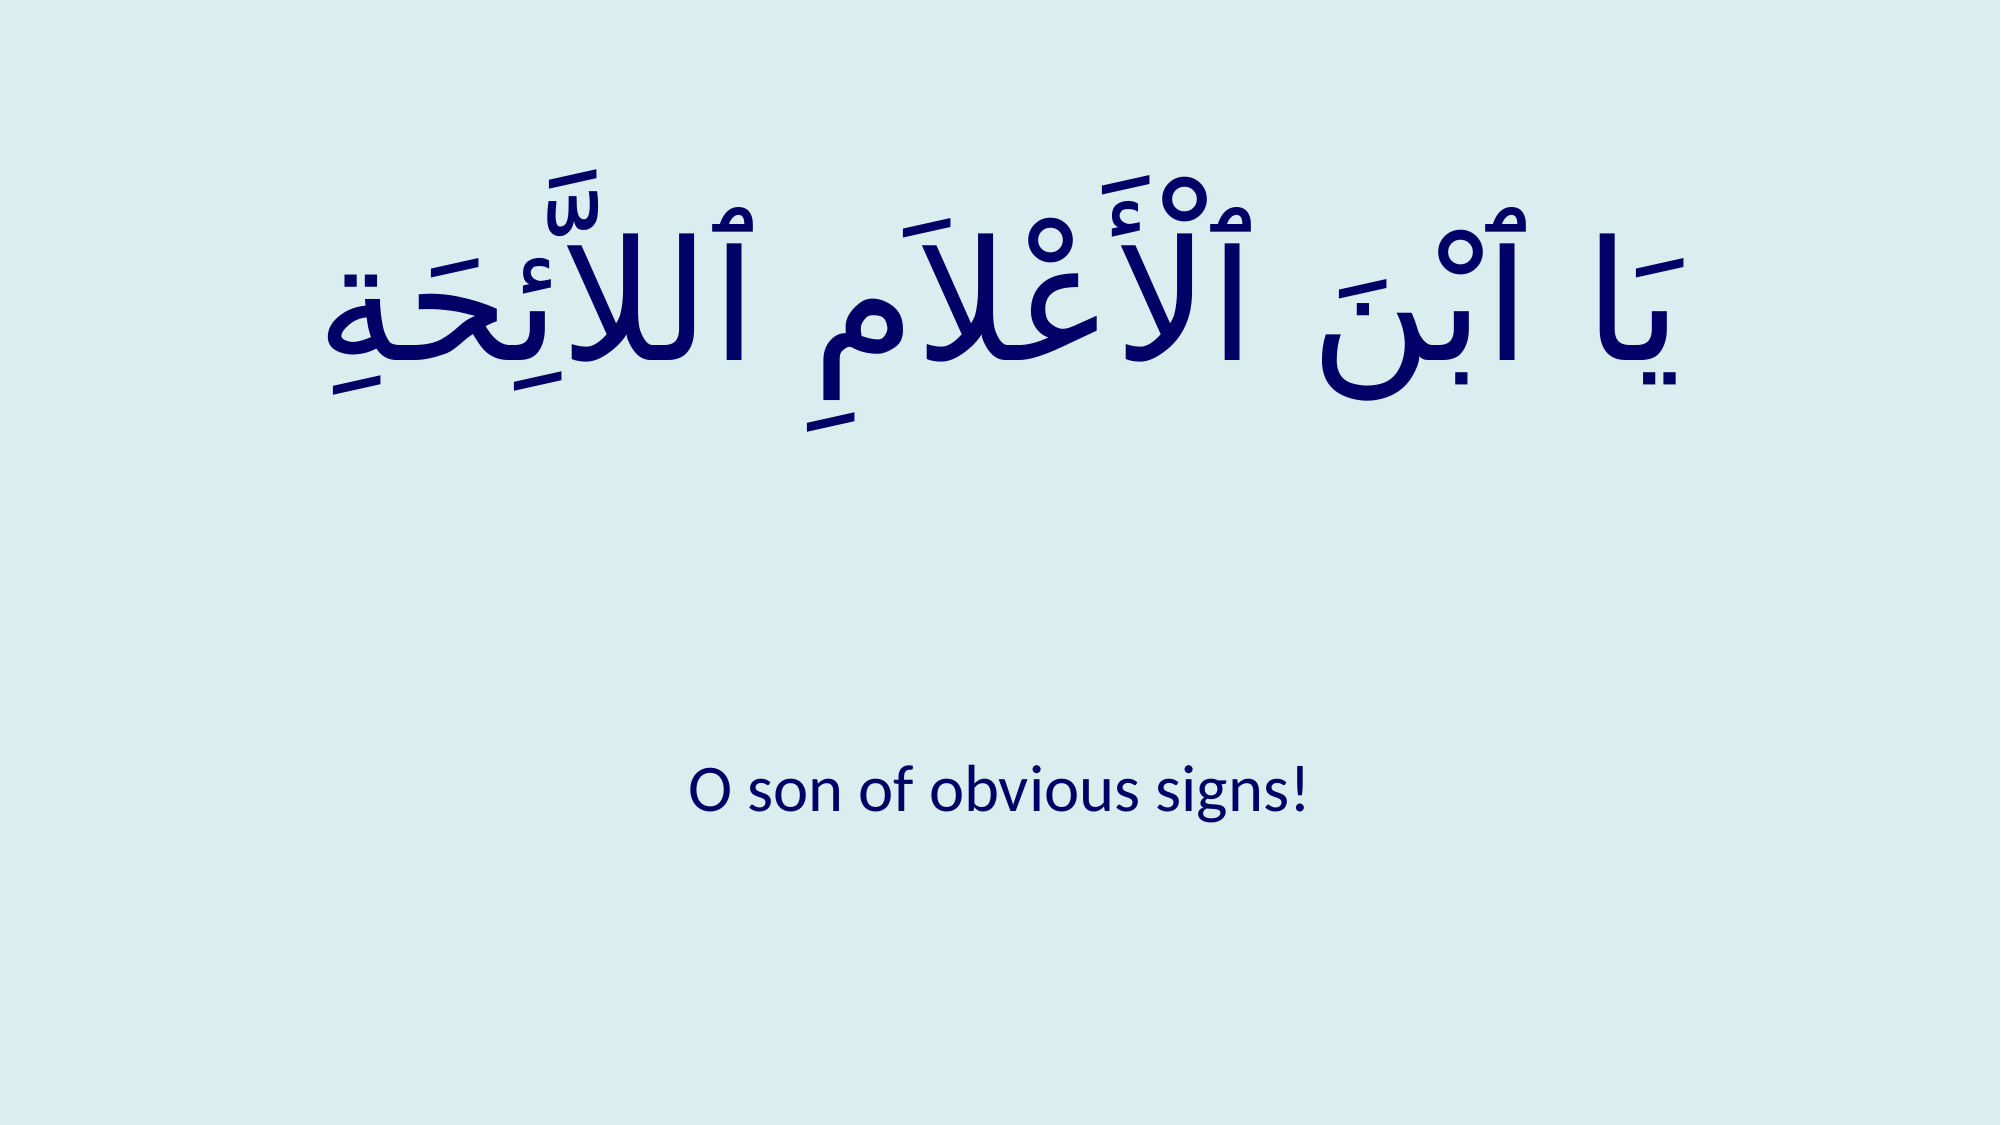

# يَا ٱبْنَ ٱلْأَعْلاَمِ ٱللاَّئِحَةِ
O son of obvious signs!